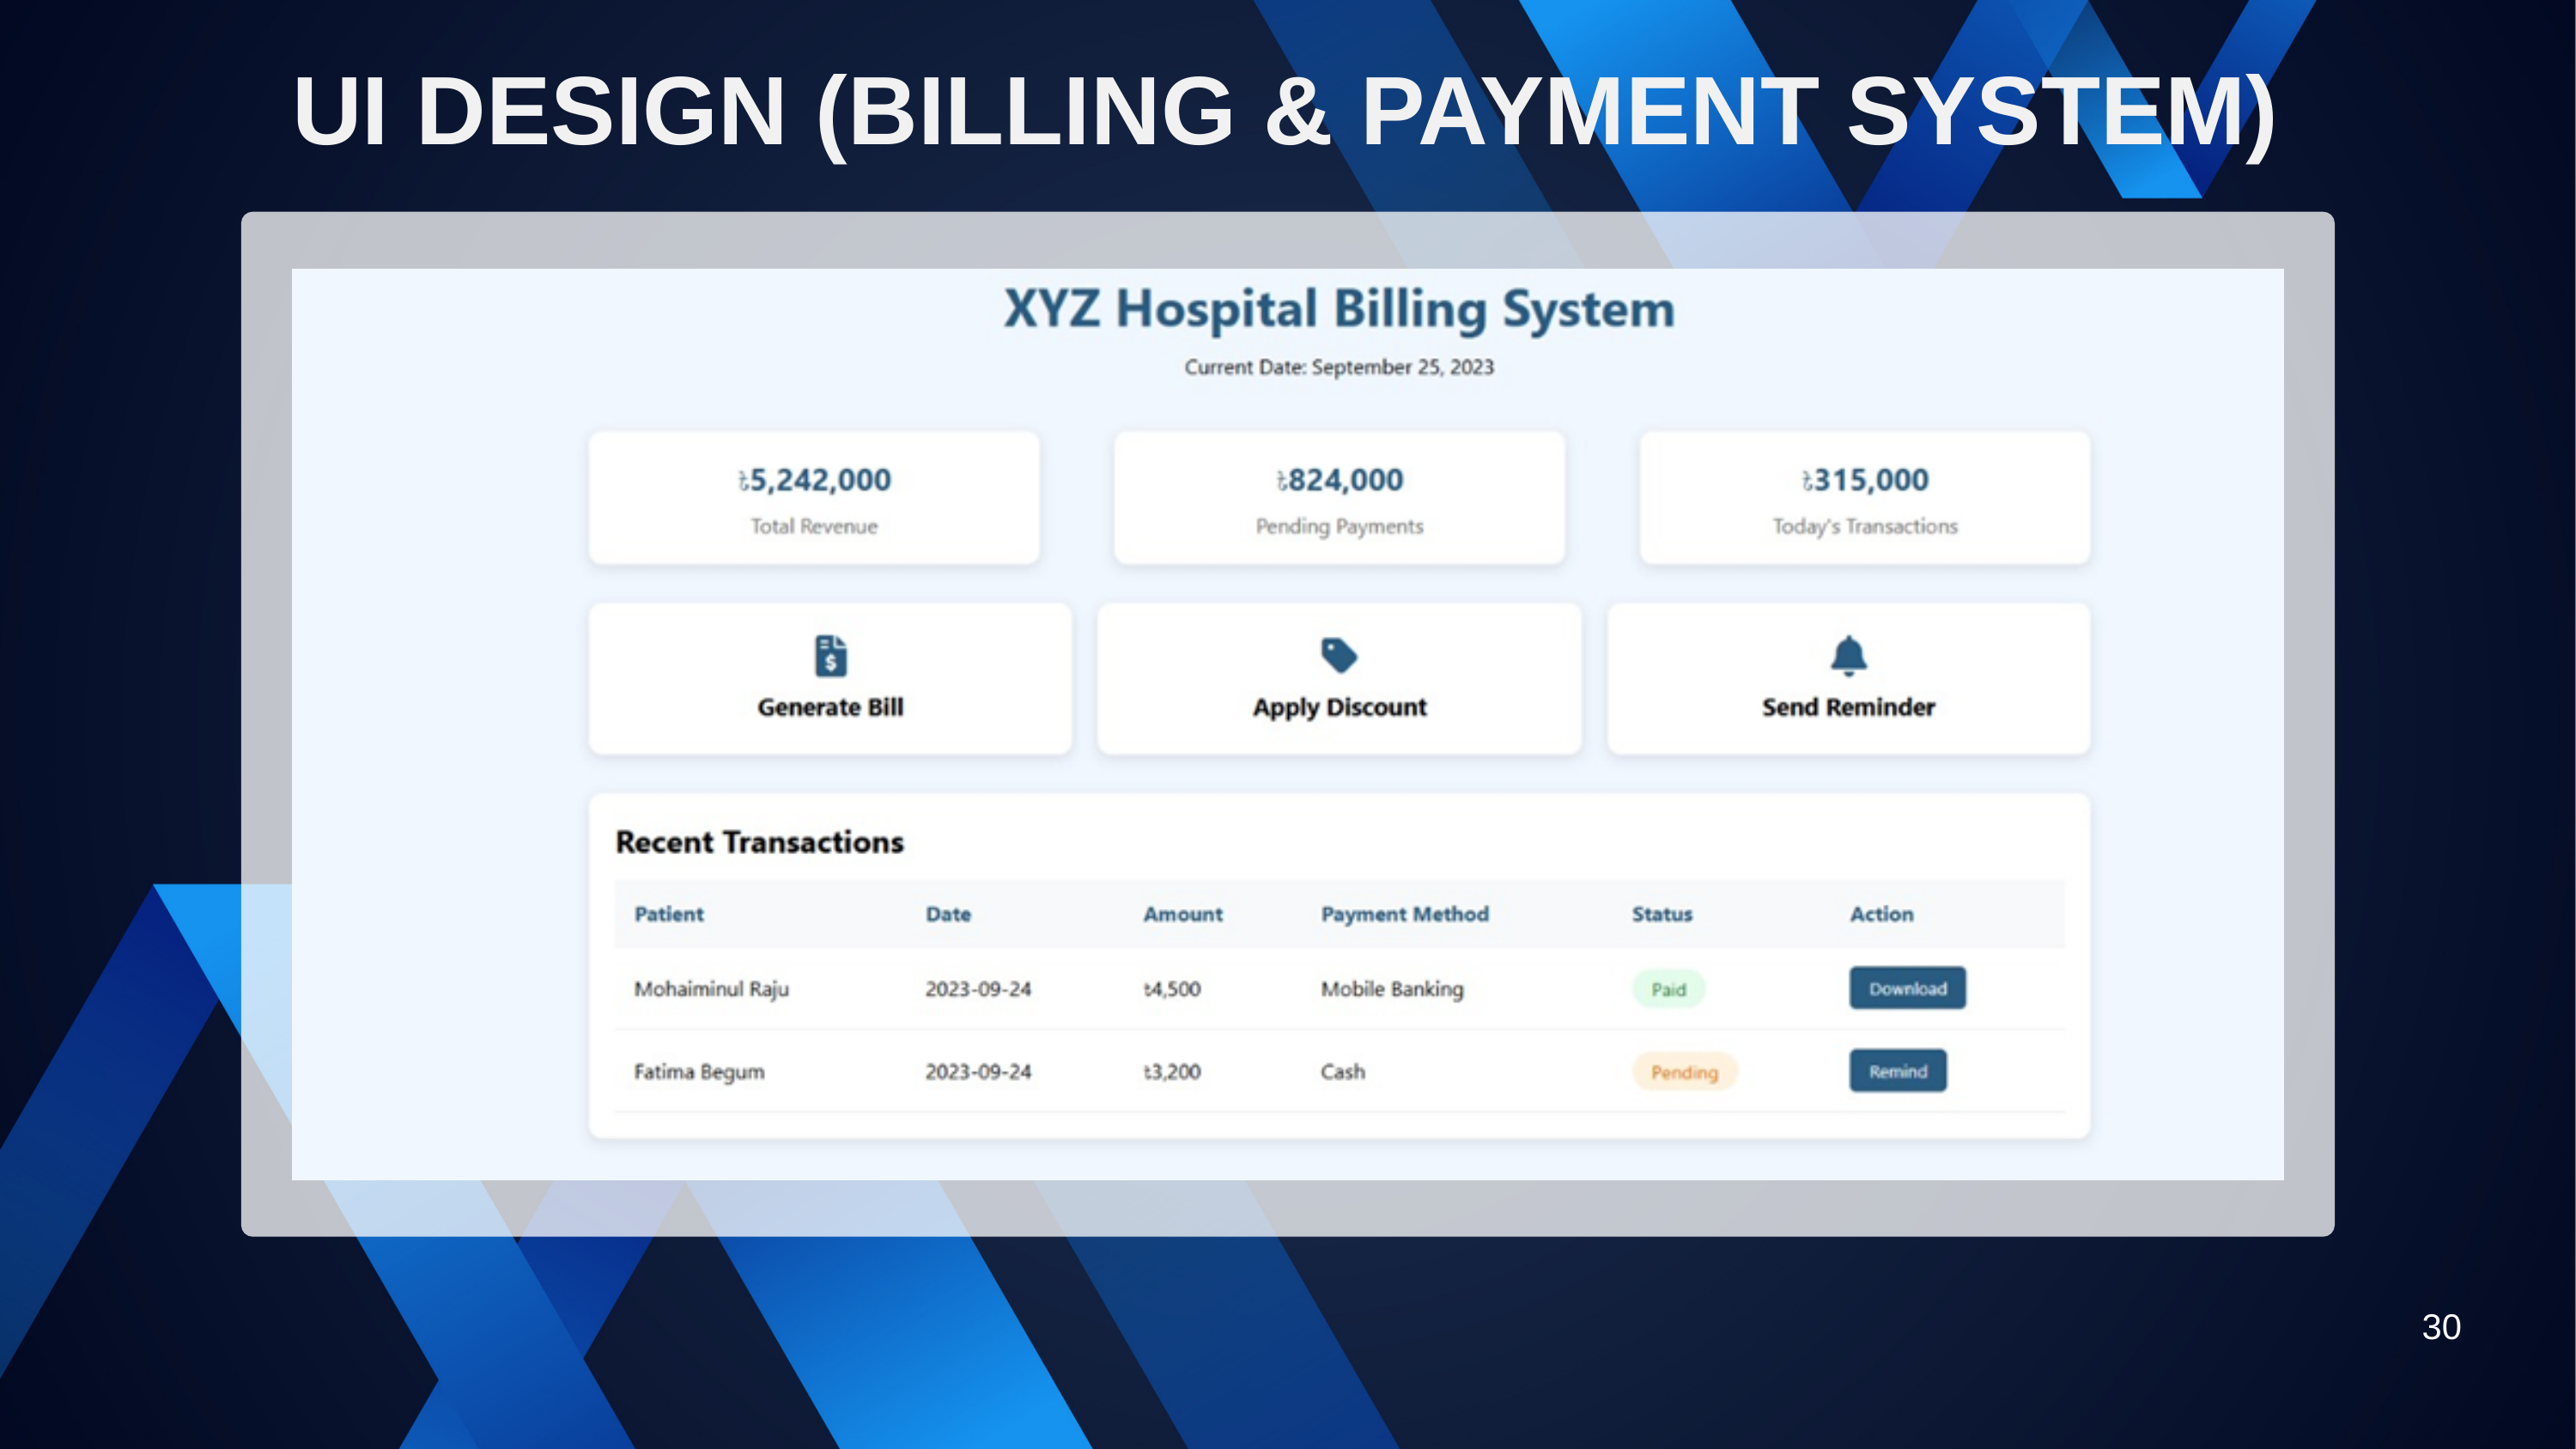

UI DESIGN (BILLING & PAYMENT SYSTEM)

30